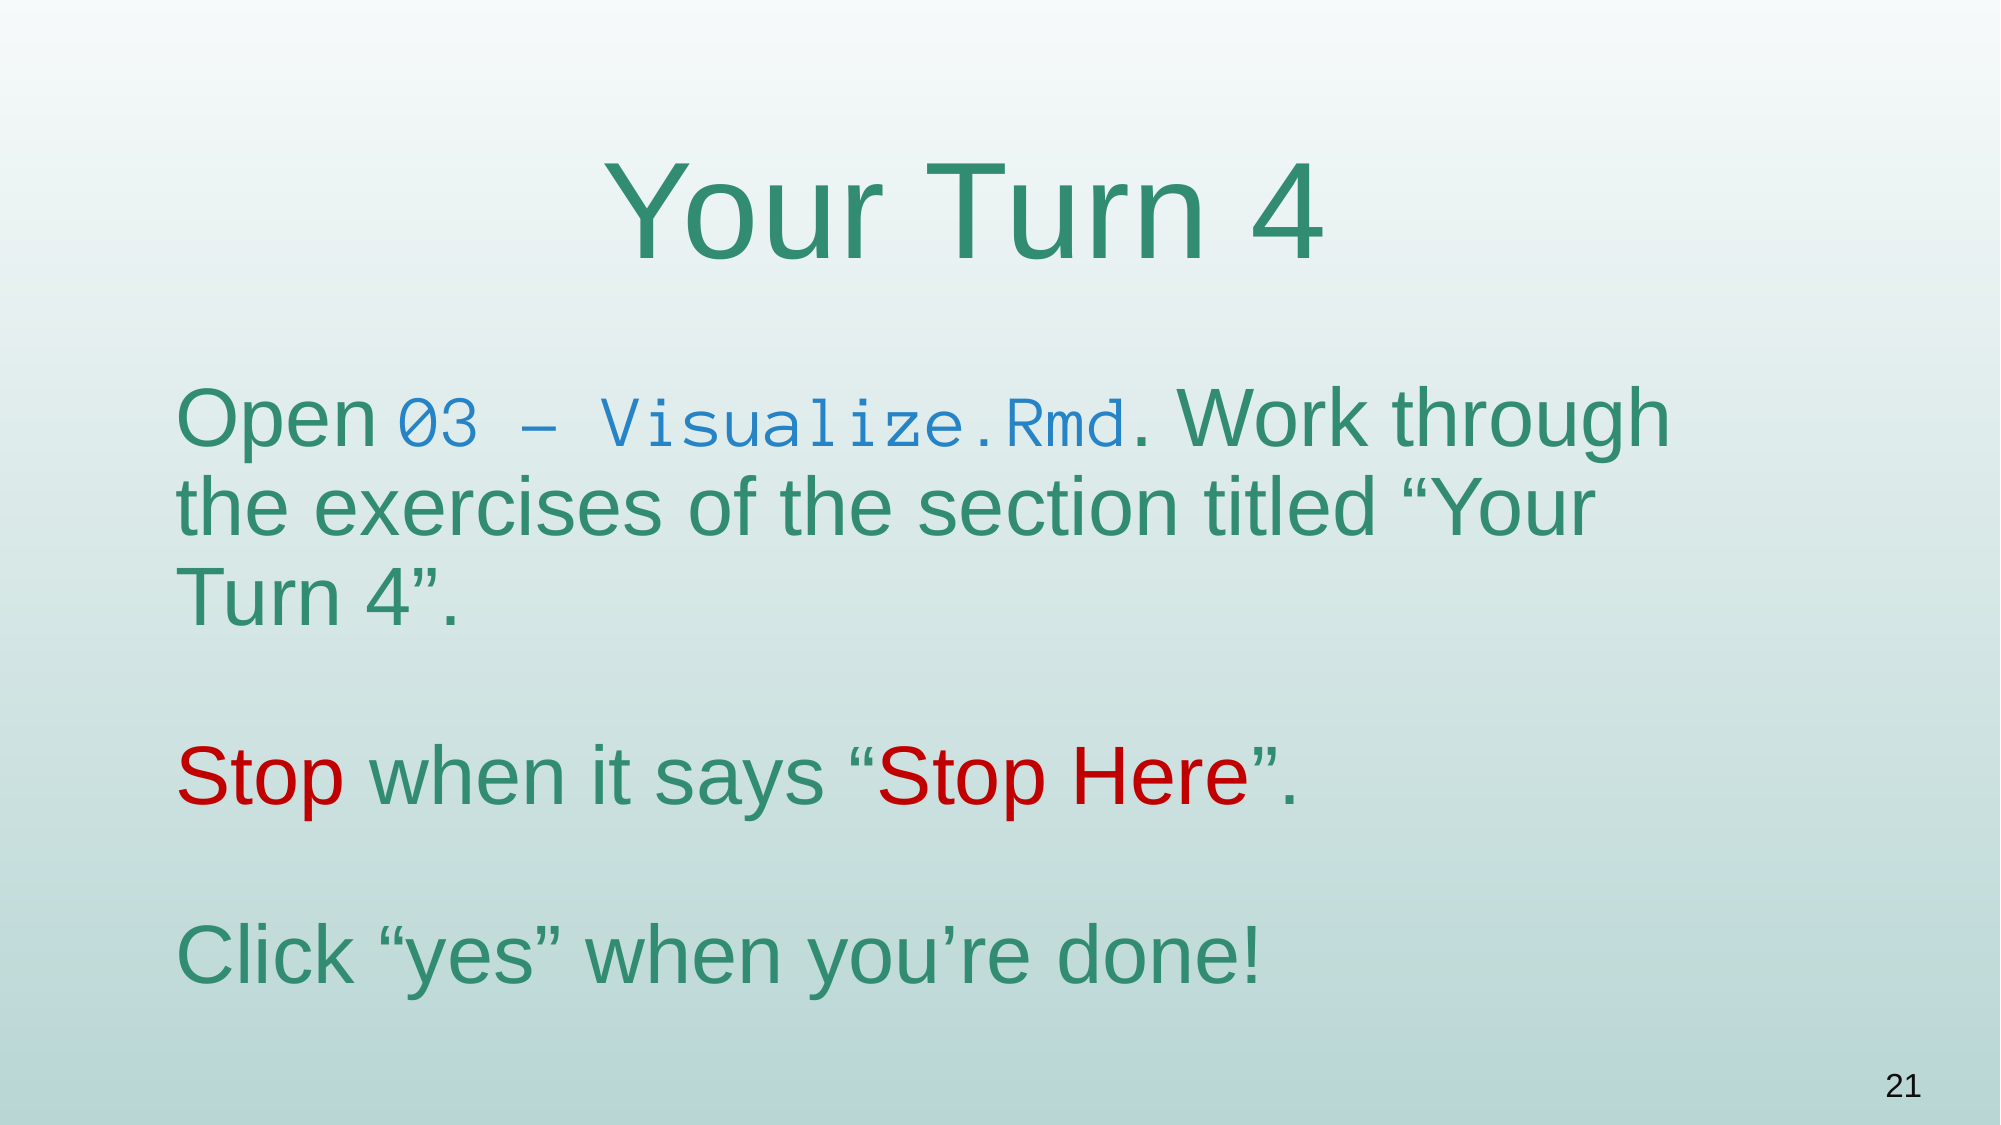

# Your Turn 4
Open 03 - Visualize.Rmd. Work through the exercises of the section titled “Your Turn 4”.
Stop when it says “Stop Here”.
Click “yes” when you’re done!
21